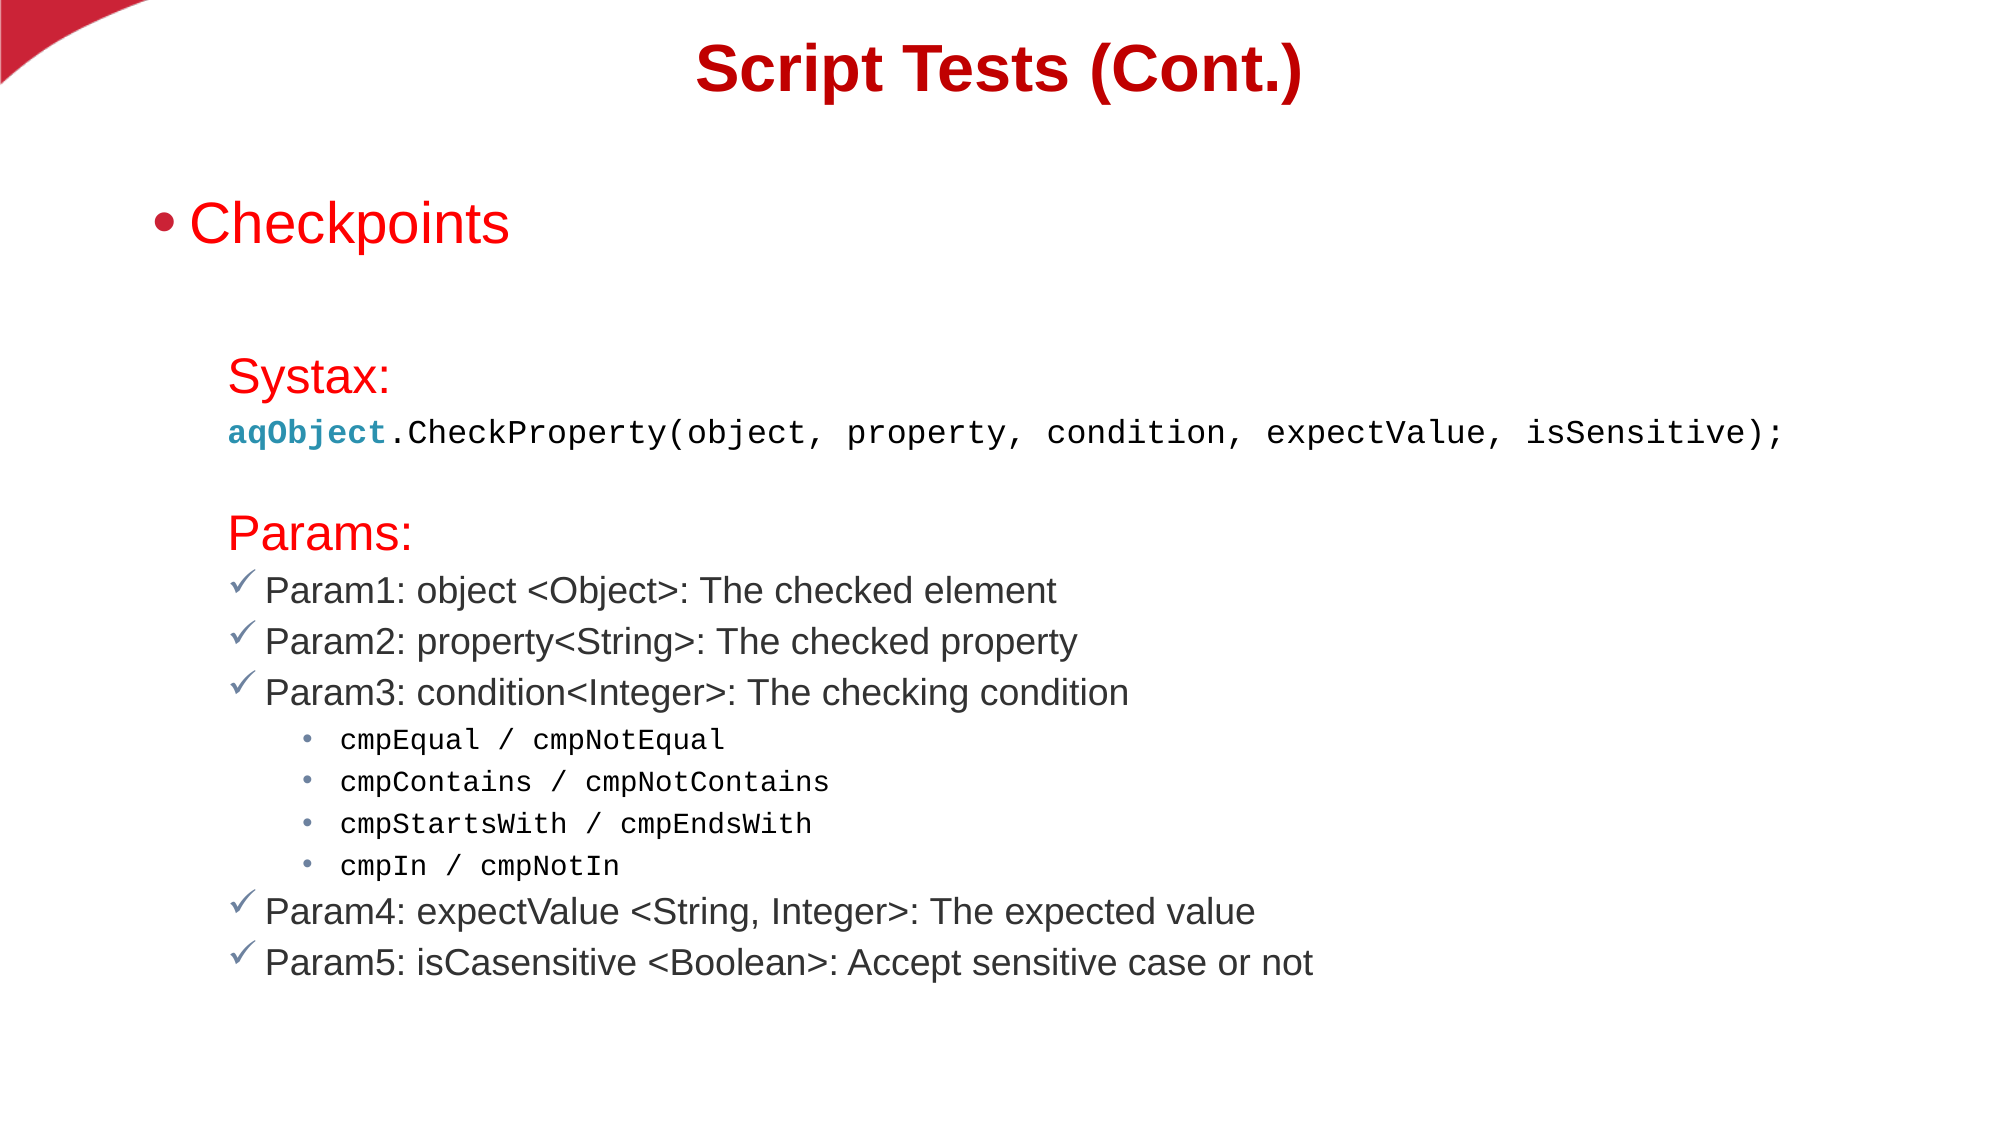

# Script Tests (Cont.)
Checkpoints

Systax:
aqObject.CheckProperty(object, property, condition, expectValue, isSensitive);

Params:
Param1: object <Object>: The checked element
Param2: property<String>: The checked property
Param3: condition<Integer>: The checking condition
cmpEqual / cmpNotEqual
cmpContains / cmpNotContains
cmpStartsWith / cmpEndsWith
cmpIn / cmpNotIn
Param4: expectValue <String, Integer>: The expected value
Param5: isCasensitive <Boolean>: Accept sensitive case or not